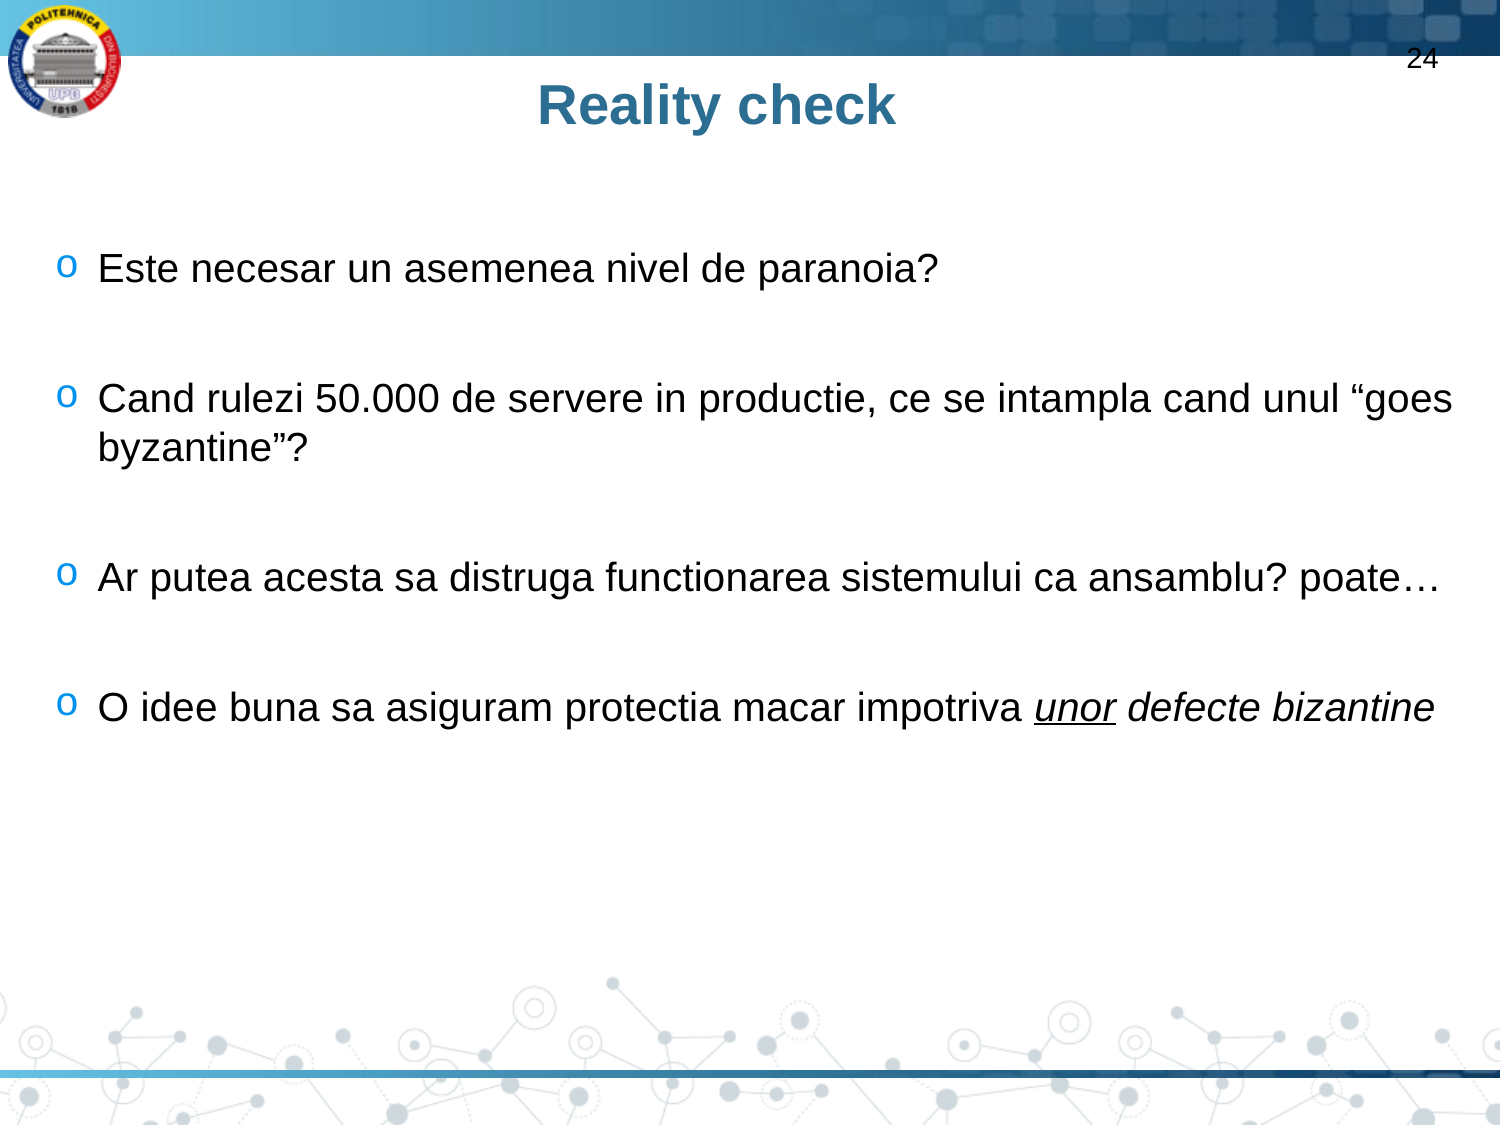

24
# Reality check
Este necesar un asemenea nivel de paranoia?

Cand rulezi 50.000 de servere in productie, ce se intampla cand unul “goes byzantine”?

Ar putea acesta sa distruga functionarea sistemului ca ansamblu? poate…

O idee buna sa asiguram protectia macar impotriva unor defecte bizantine